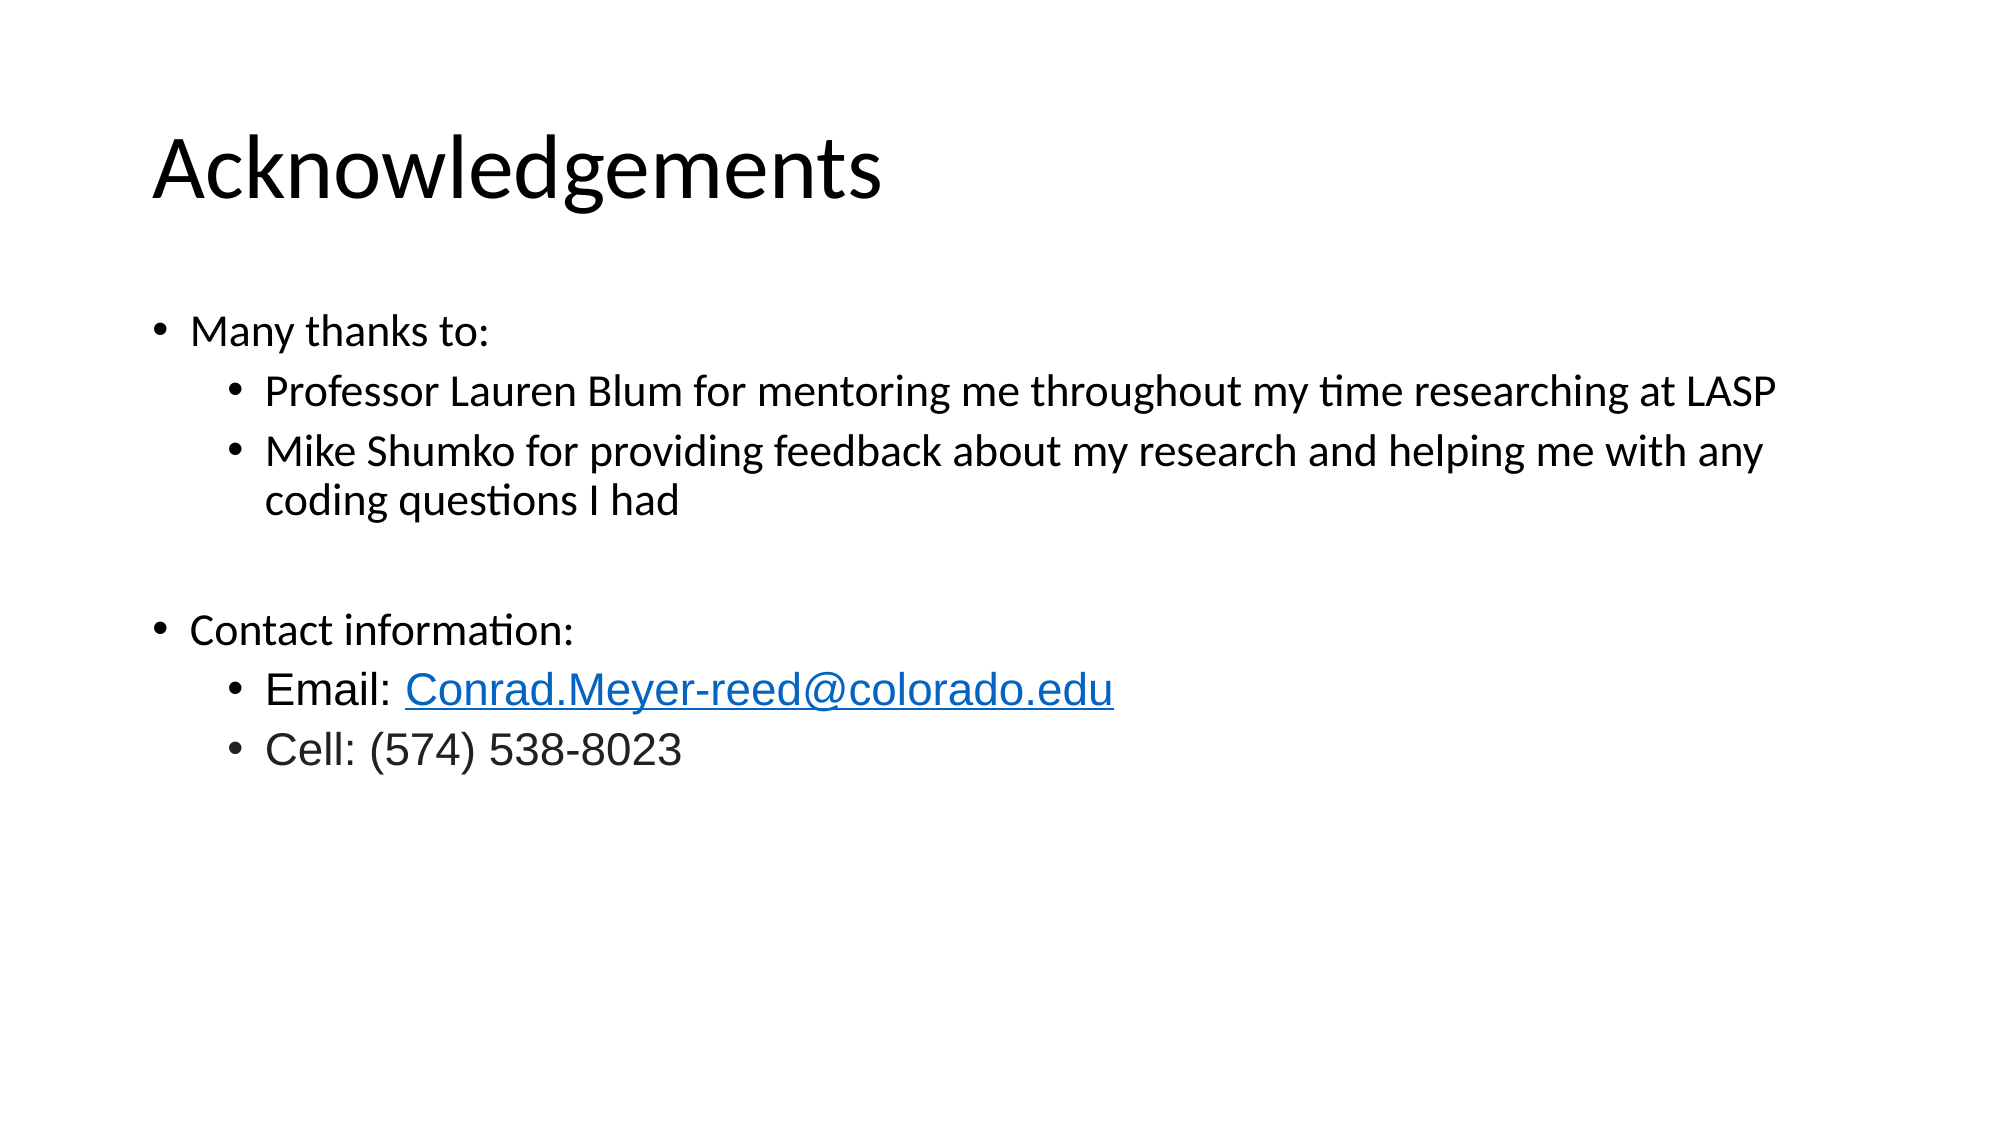

# Acknowledgements
Many thanks to:
Professor Lauren Blum for mentoring me throughout my time researching at LASP
Mike Shumko for providing feedback about my research and helping me with any coding questions I had

Contact information:
Email: Conrad.Meyer-reed@colorado.edu
Cell: (574) 538-8023